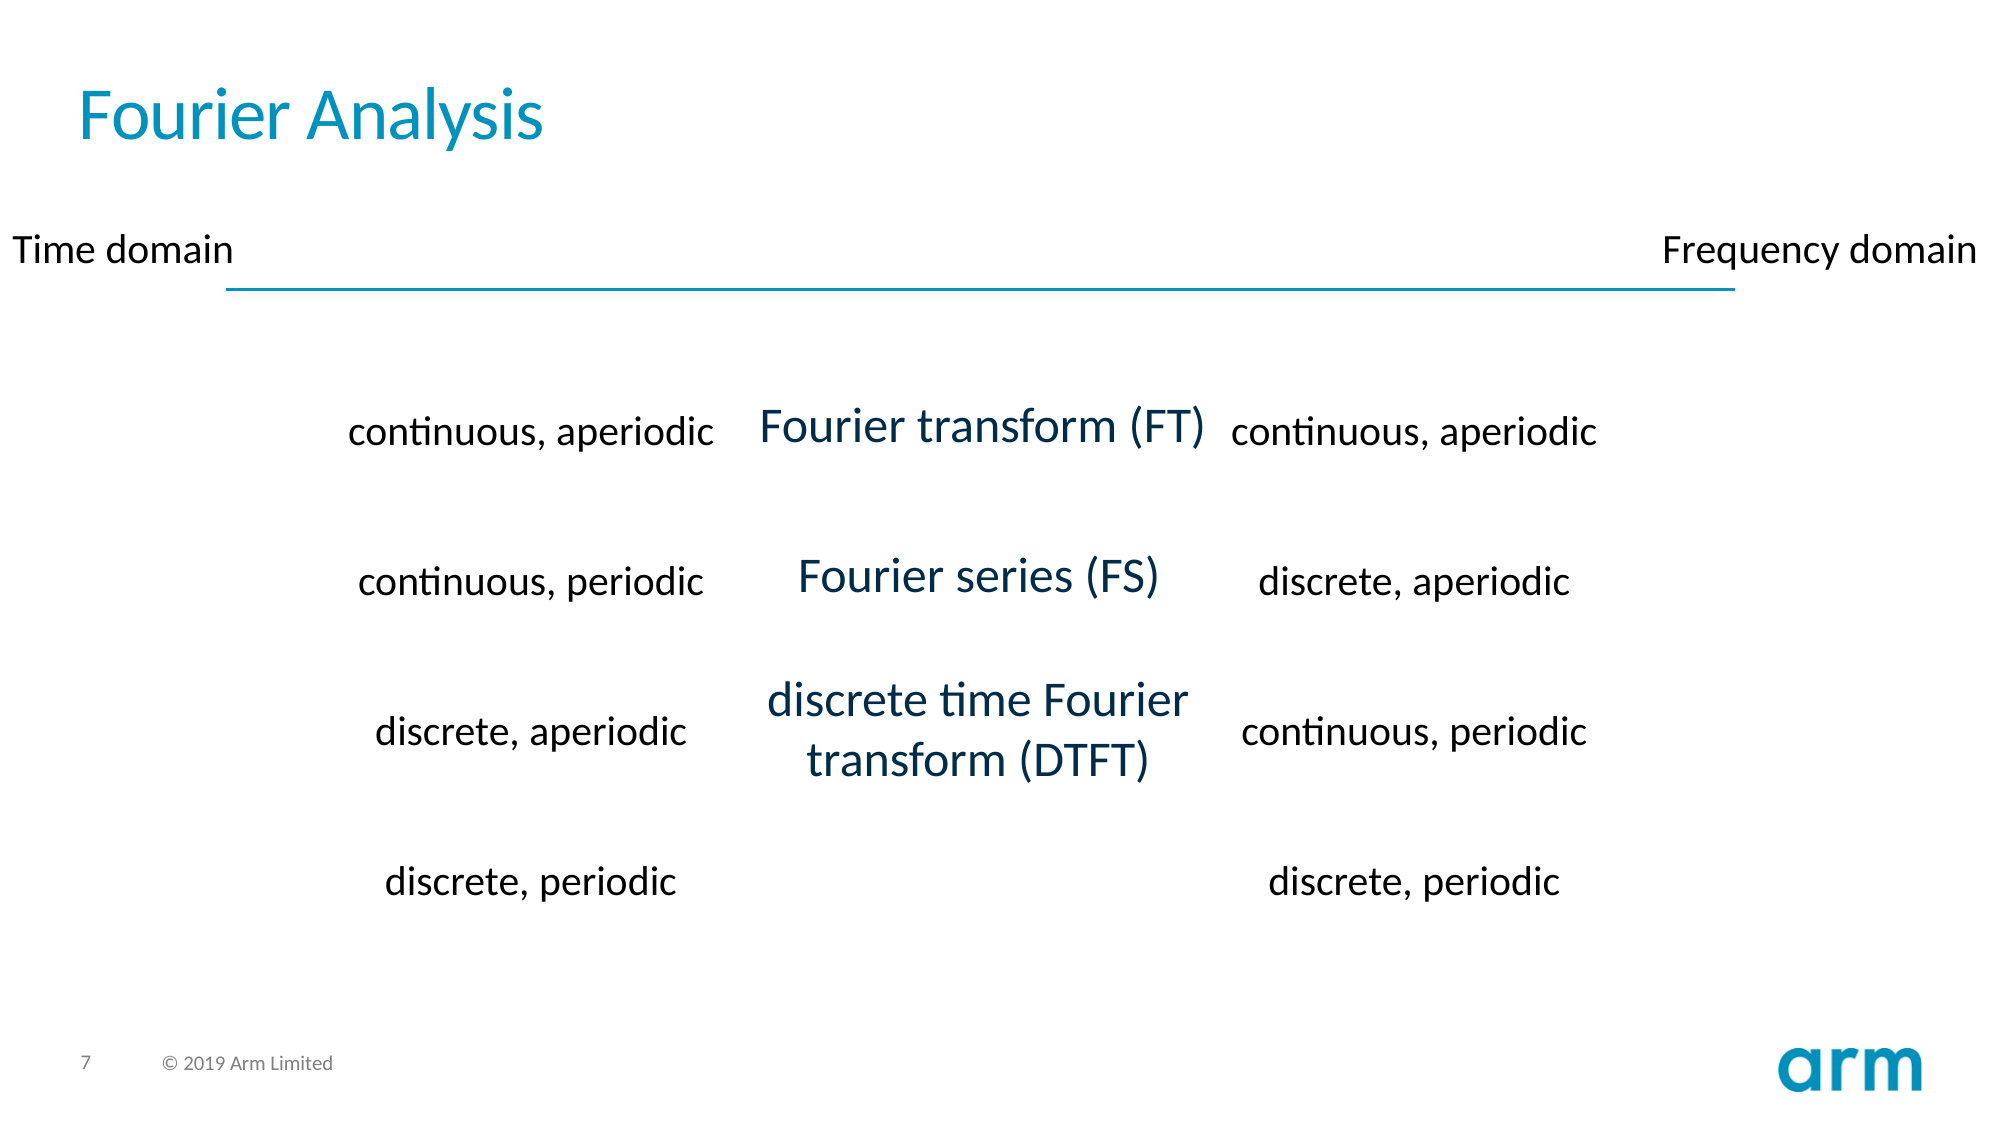

# Fourier Analysis
Time domain								      		Frequency domain
continuous, aperiodic

continuous, periodic

discrete, aperiodic

discrete, periodic
continuous, aperiodic

discrete, aperiodic

continuous, periodic

discrete, periodic
Fourier transform (FT)
Fourier series (FS)
discrete time Fourier transform (DTFT)